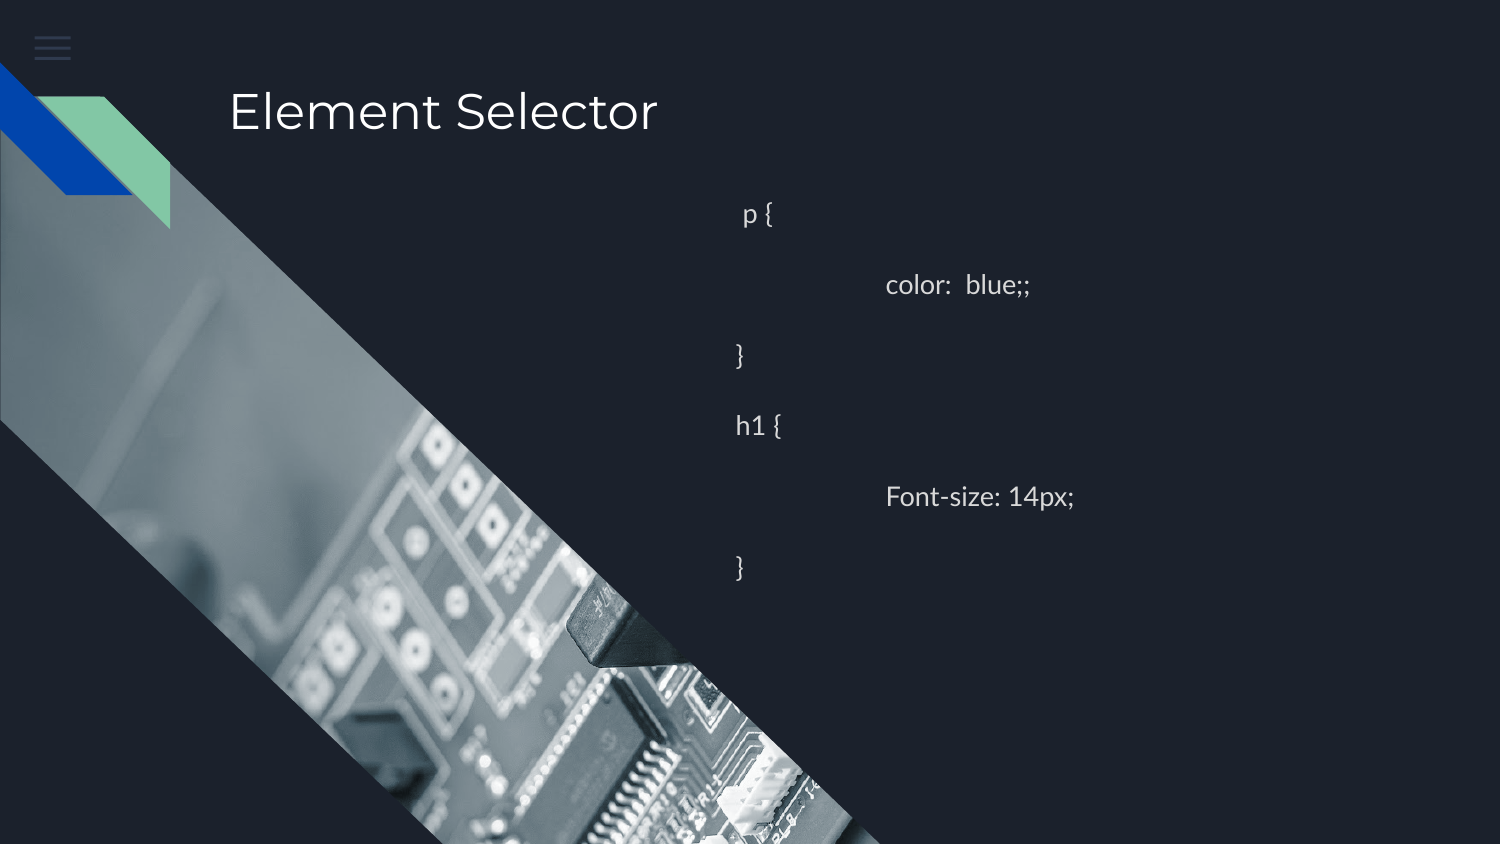

# Element Selector
 p {
	color:  blue;;
}
h1 {
	Font-size: 14px;
}